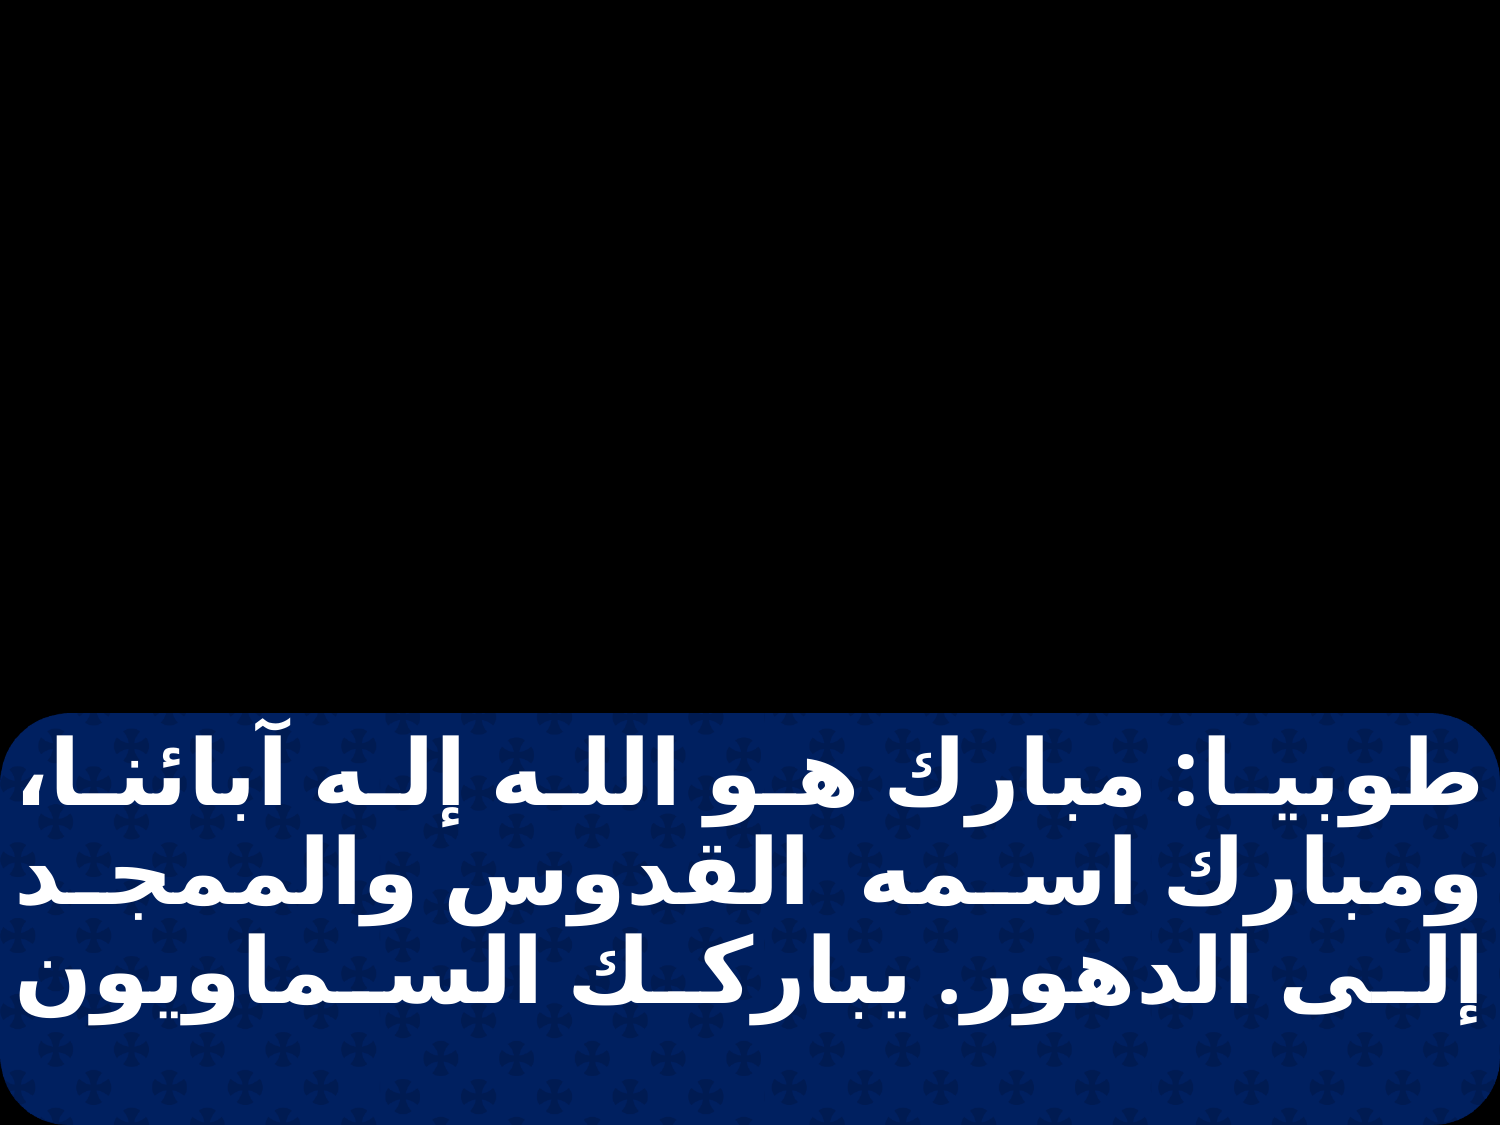

طوبيا: مبارك هو الله إله آبائنا، ومبارك اسمه  القدوس والممجد إلى الدهور. يباركك السماويون